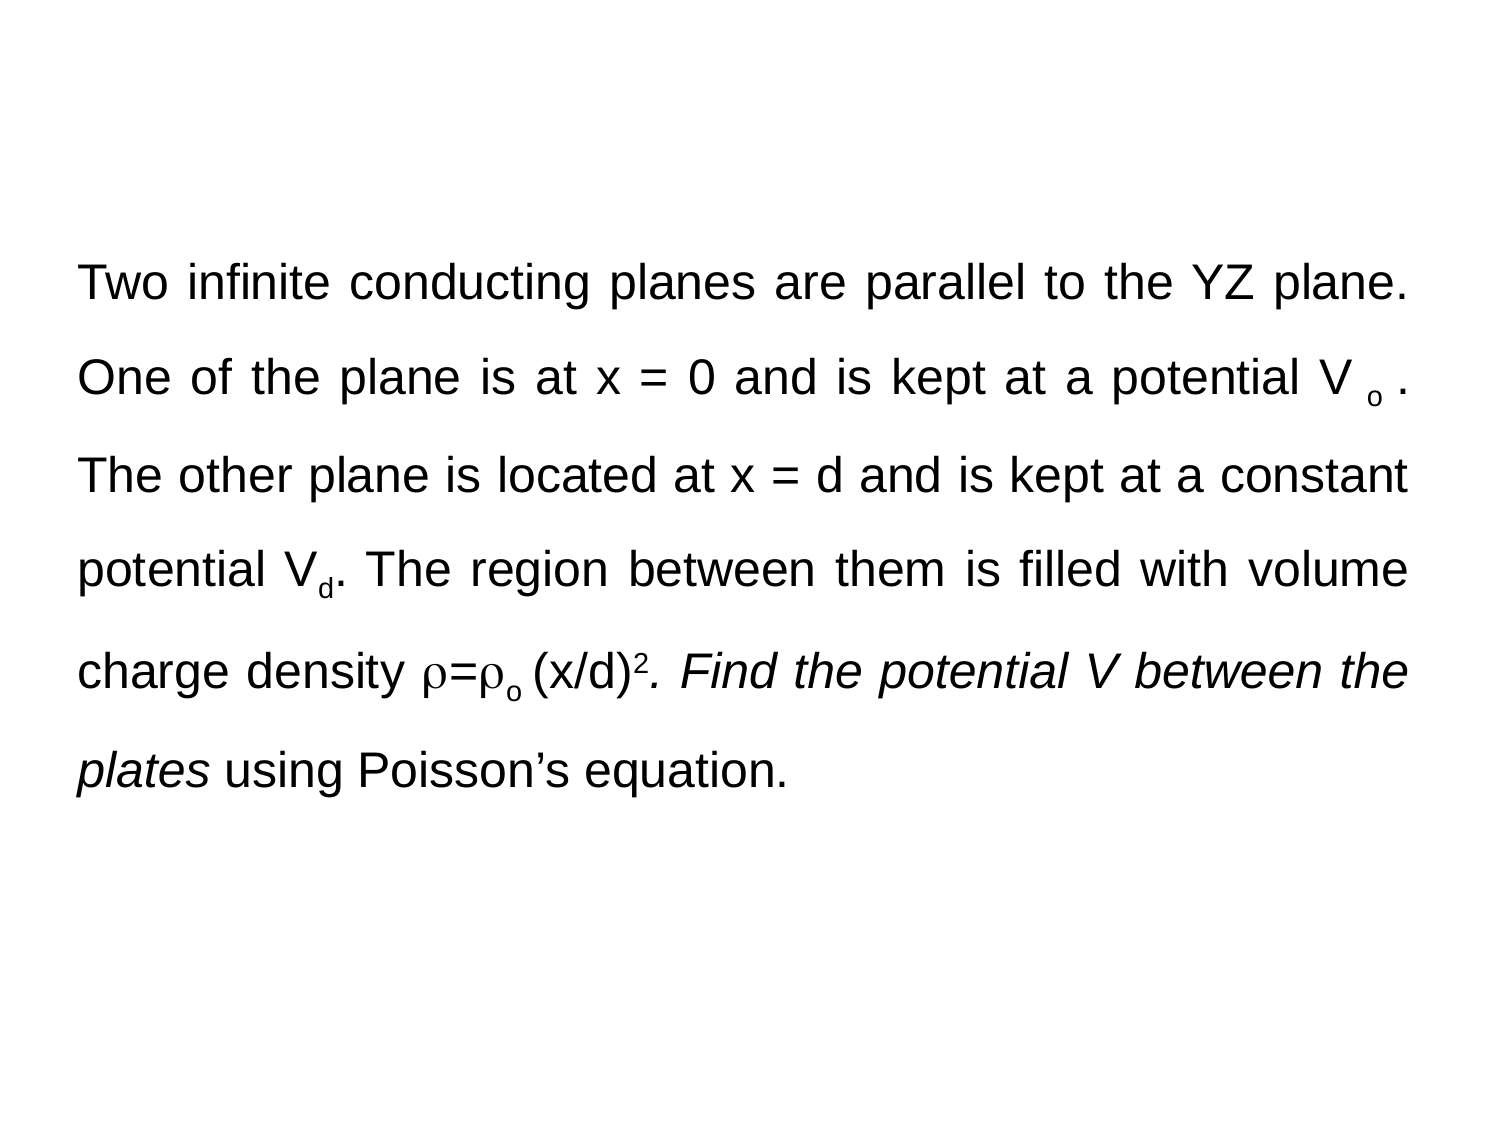

Two infinite conducting planes are parallel to the YZ plane. One of the plane is at x = 0 and is kept at a potential V o . The other plane is located at x = d and is kept at a constant potential Vd. The region between them is filled with volume charge density ρ=ρo (x/d)2. Find the potential V between the plates using Poisson’s equation.